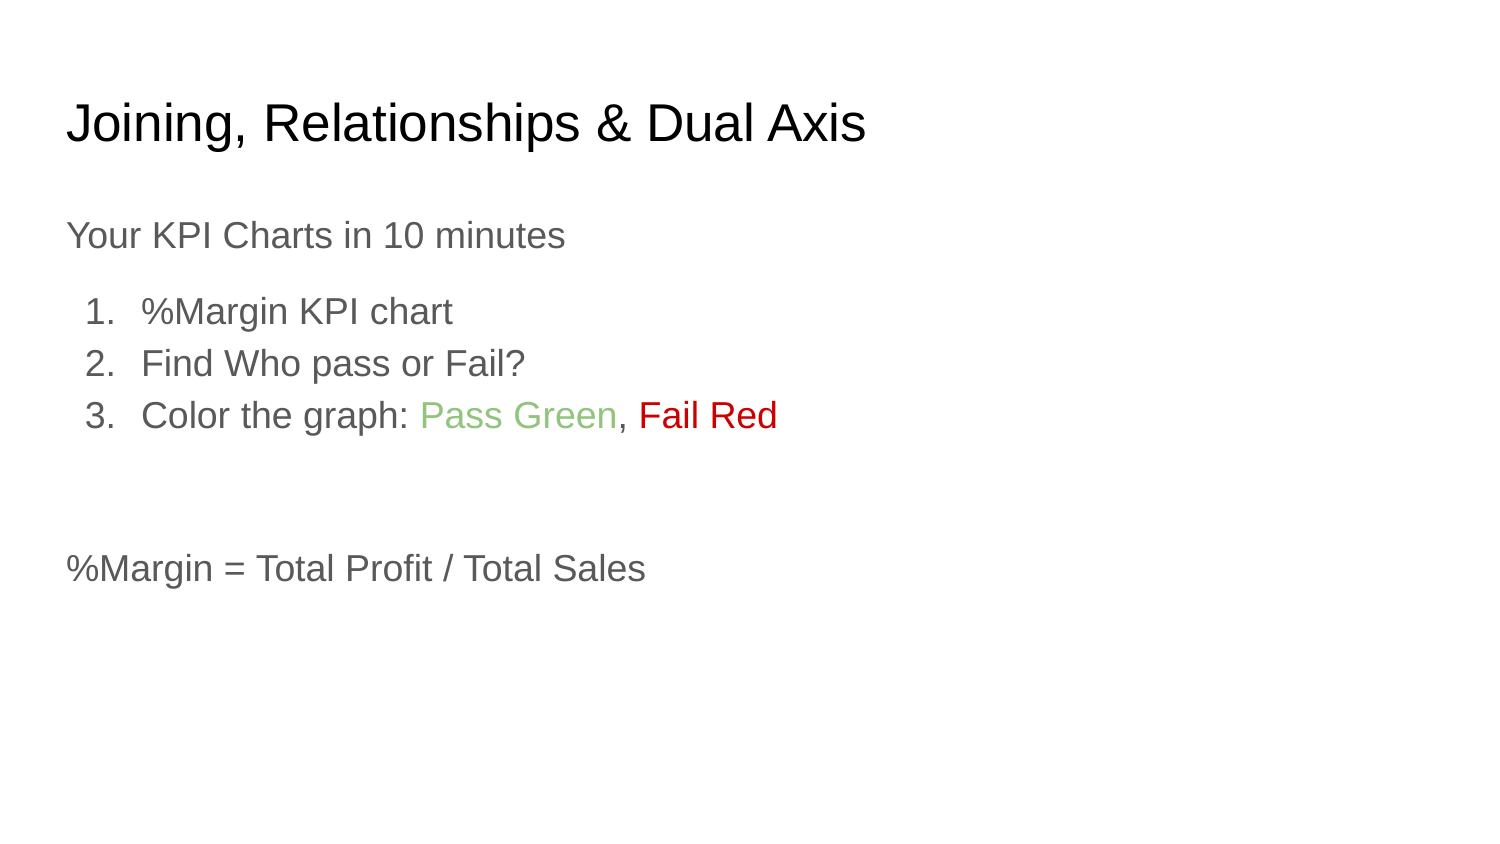

# Joining, Relationships & Dual Axis
Your KPI Charts in 10 minutes
%Margin KPI chart
Find Who pass or Fail?
Color the graph: Pass Green, Fail Red

%Margin = Total Profit / Total Sales